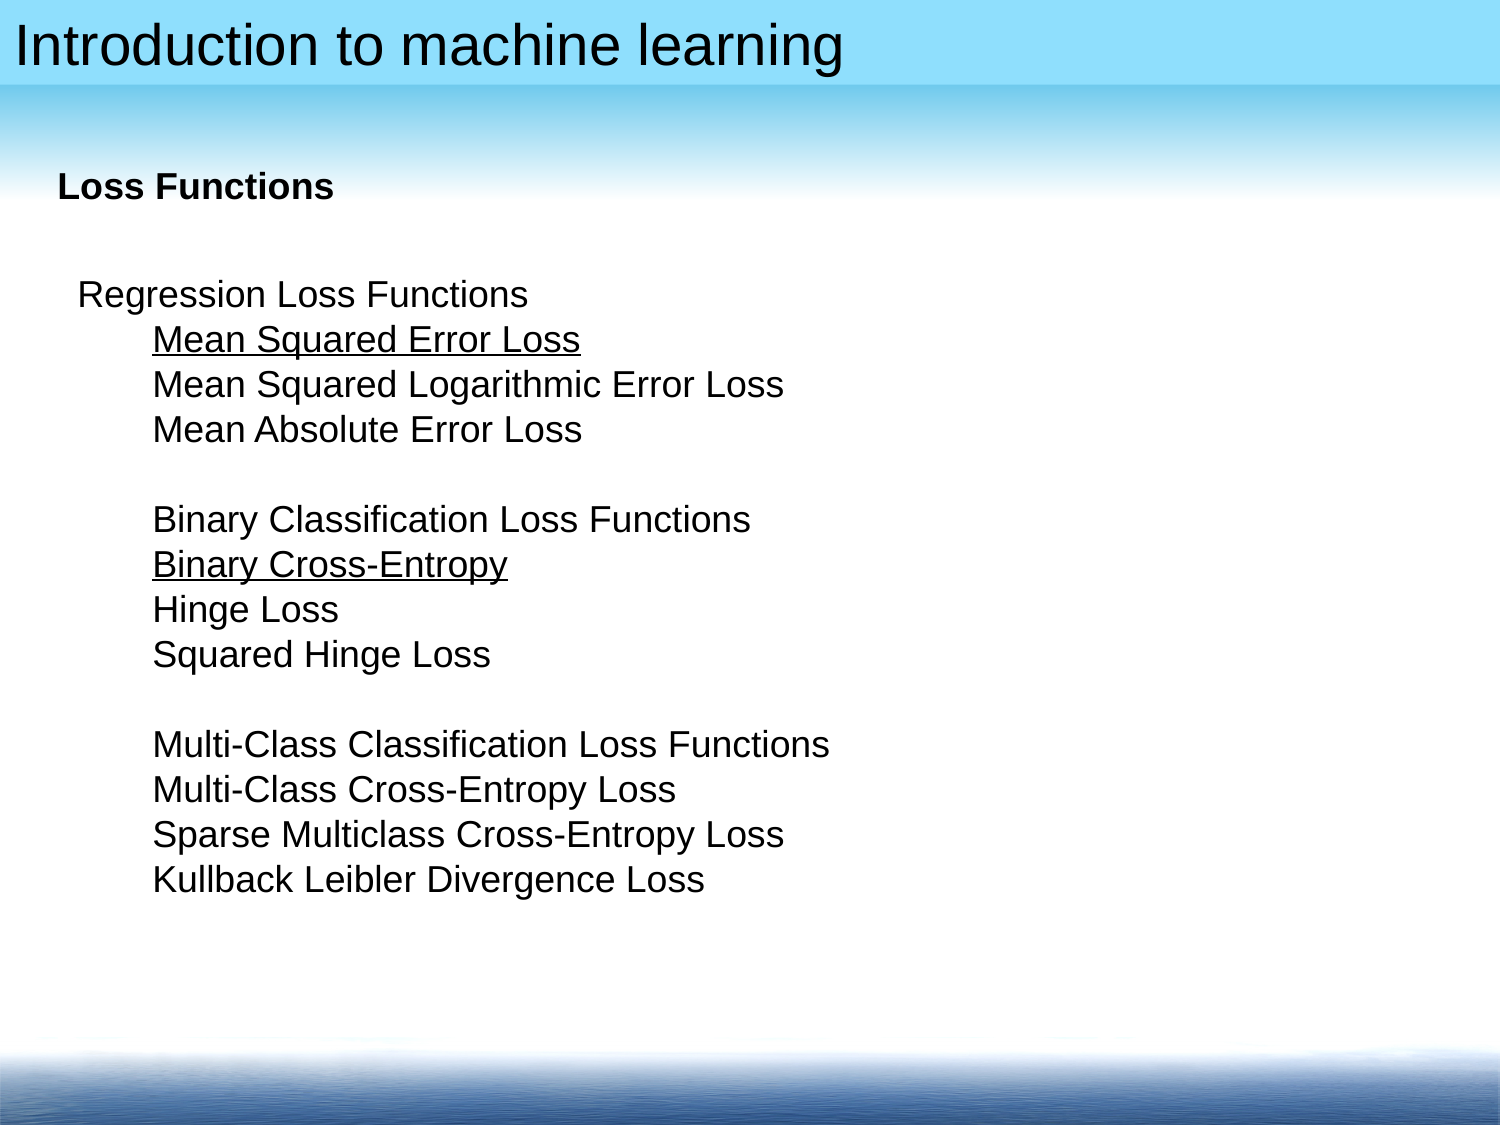

Loss Functions
Regression Loss Functions
Mean Squared Error Loss
Mean Squared Logarithmic Error Loss
Mean Absolute Error Loss

Binary Classification Loss Functions
Binary Cross-Entropy
Hinge Loss
Squared Hinge Loss

Multi-Class Classification Loss Functions
Multi-Class Cross-Entropy Loss
Sparse Multiclass Cross-Entropy Loss
Kullback Leibler Divergence Loss